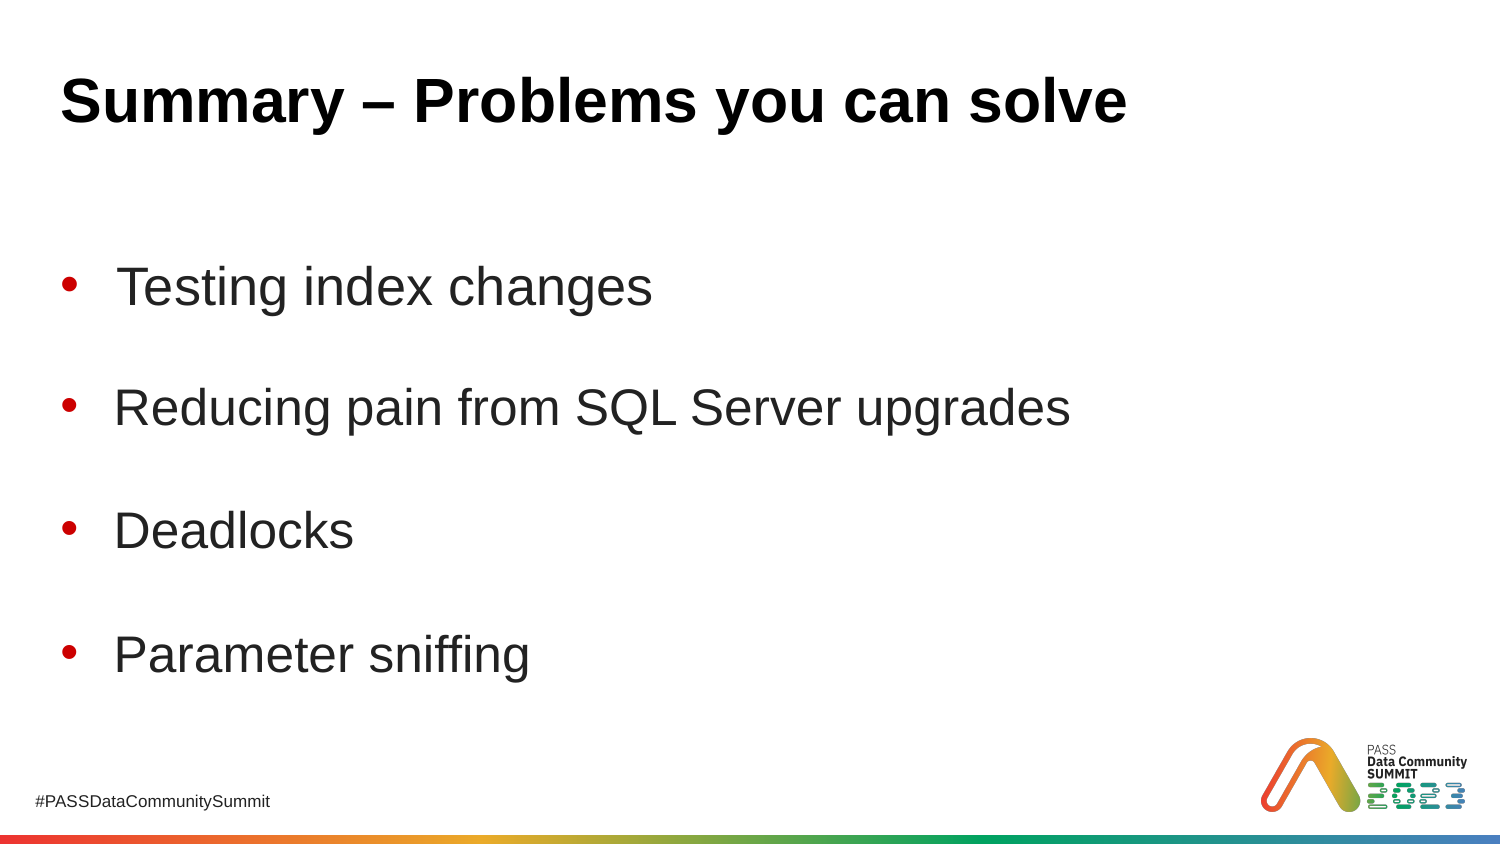

# Summary – Problems you can solve
Testing index changes
Reducing pain from SQL Server upgrades
Deadlocks
Parameter sniffing